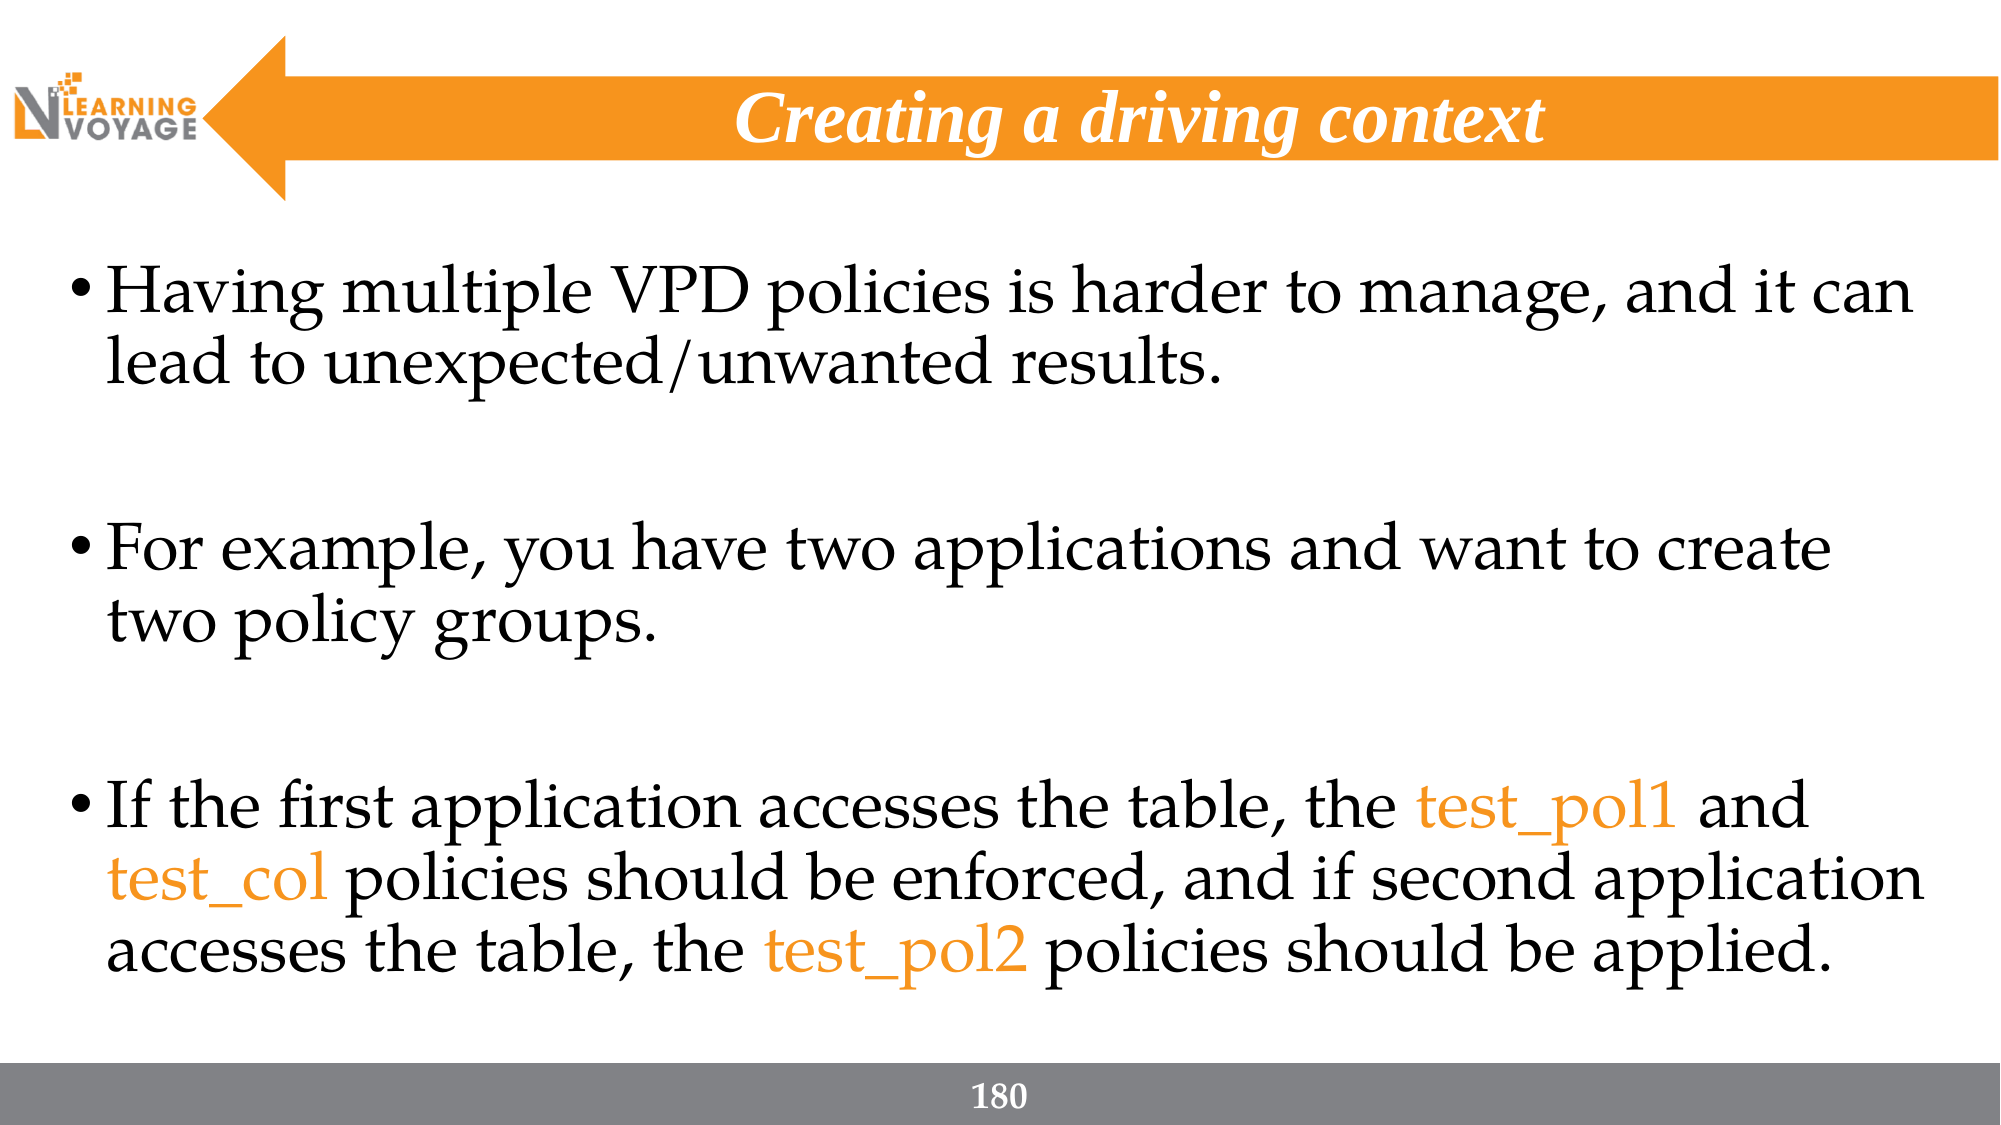

# Creating a driving context
Having multiple VPD policies is harder to manage, and it can lead to unexpected/unwanted results.

For example, you have two applications and want to create two policy groups.

If the first application accesses the table, the test_pol1 and test_col policies should be enforced, and if second application accesses the table, the test_pol2 policies should be applied.

180